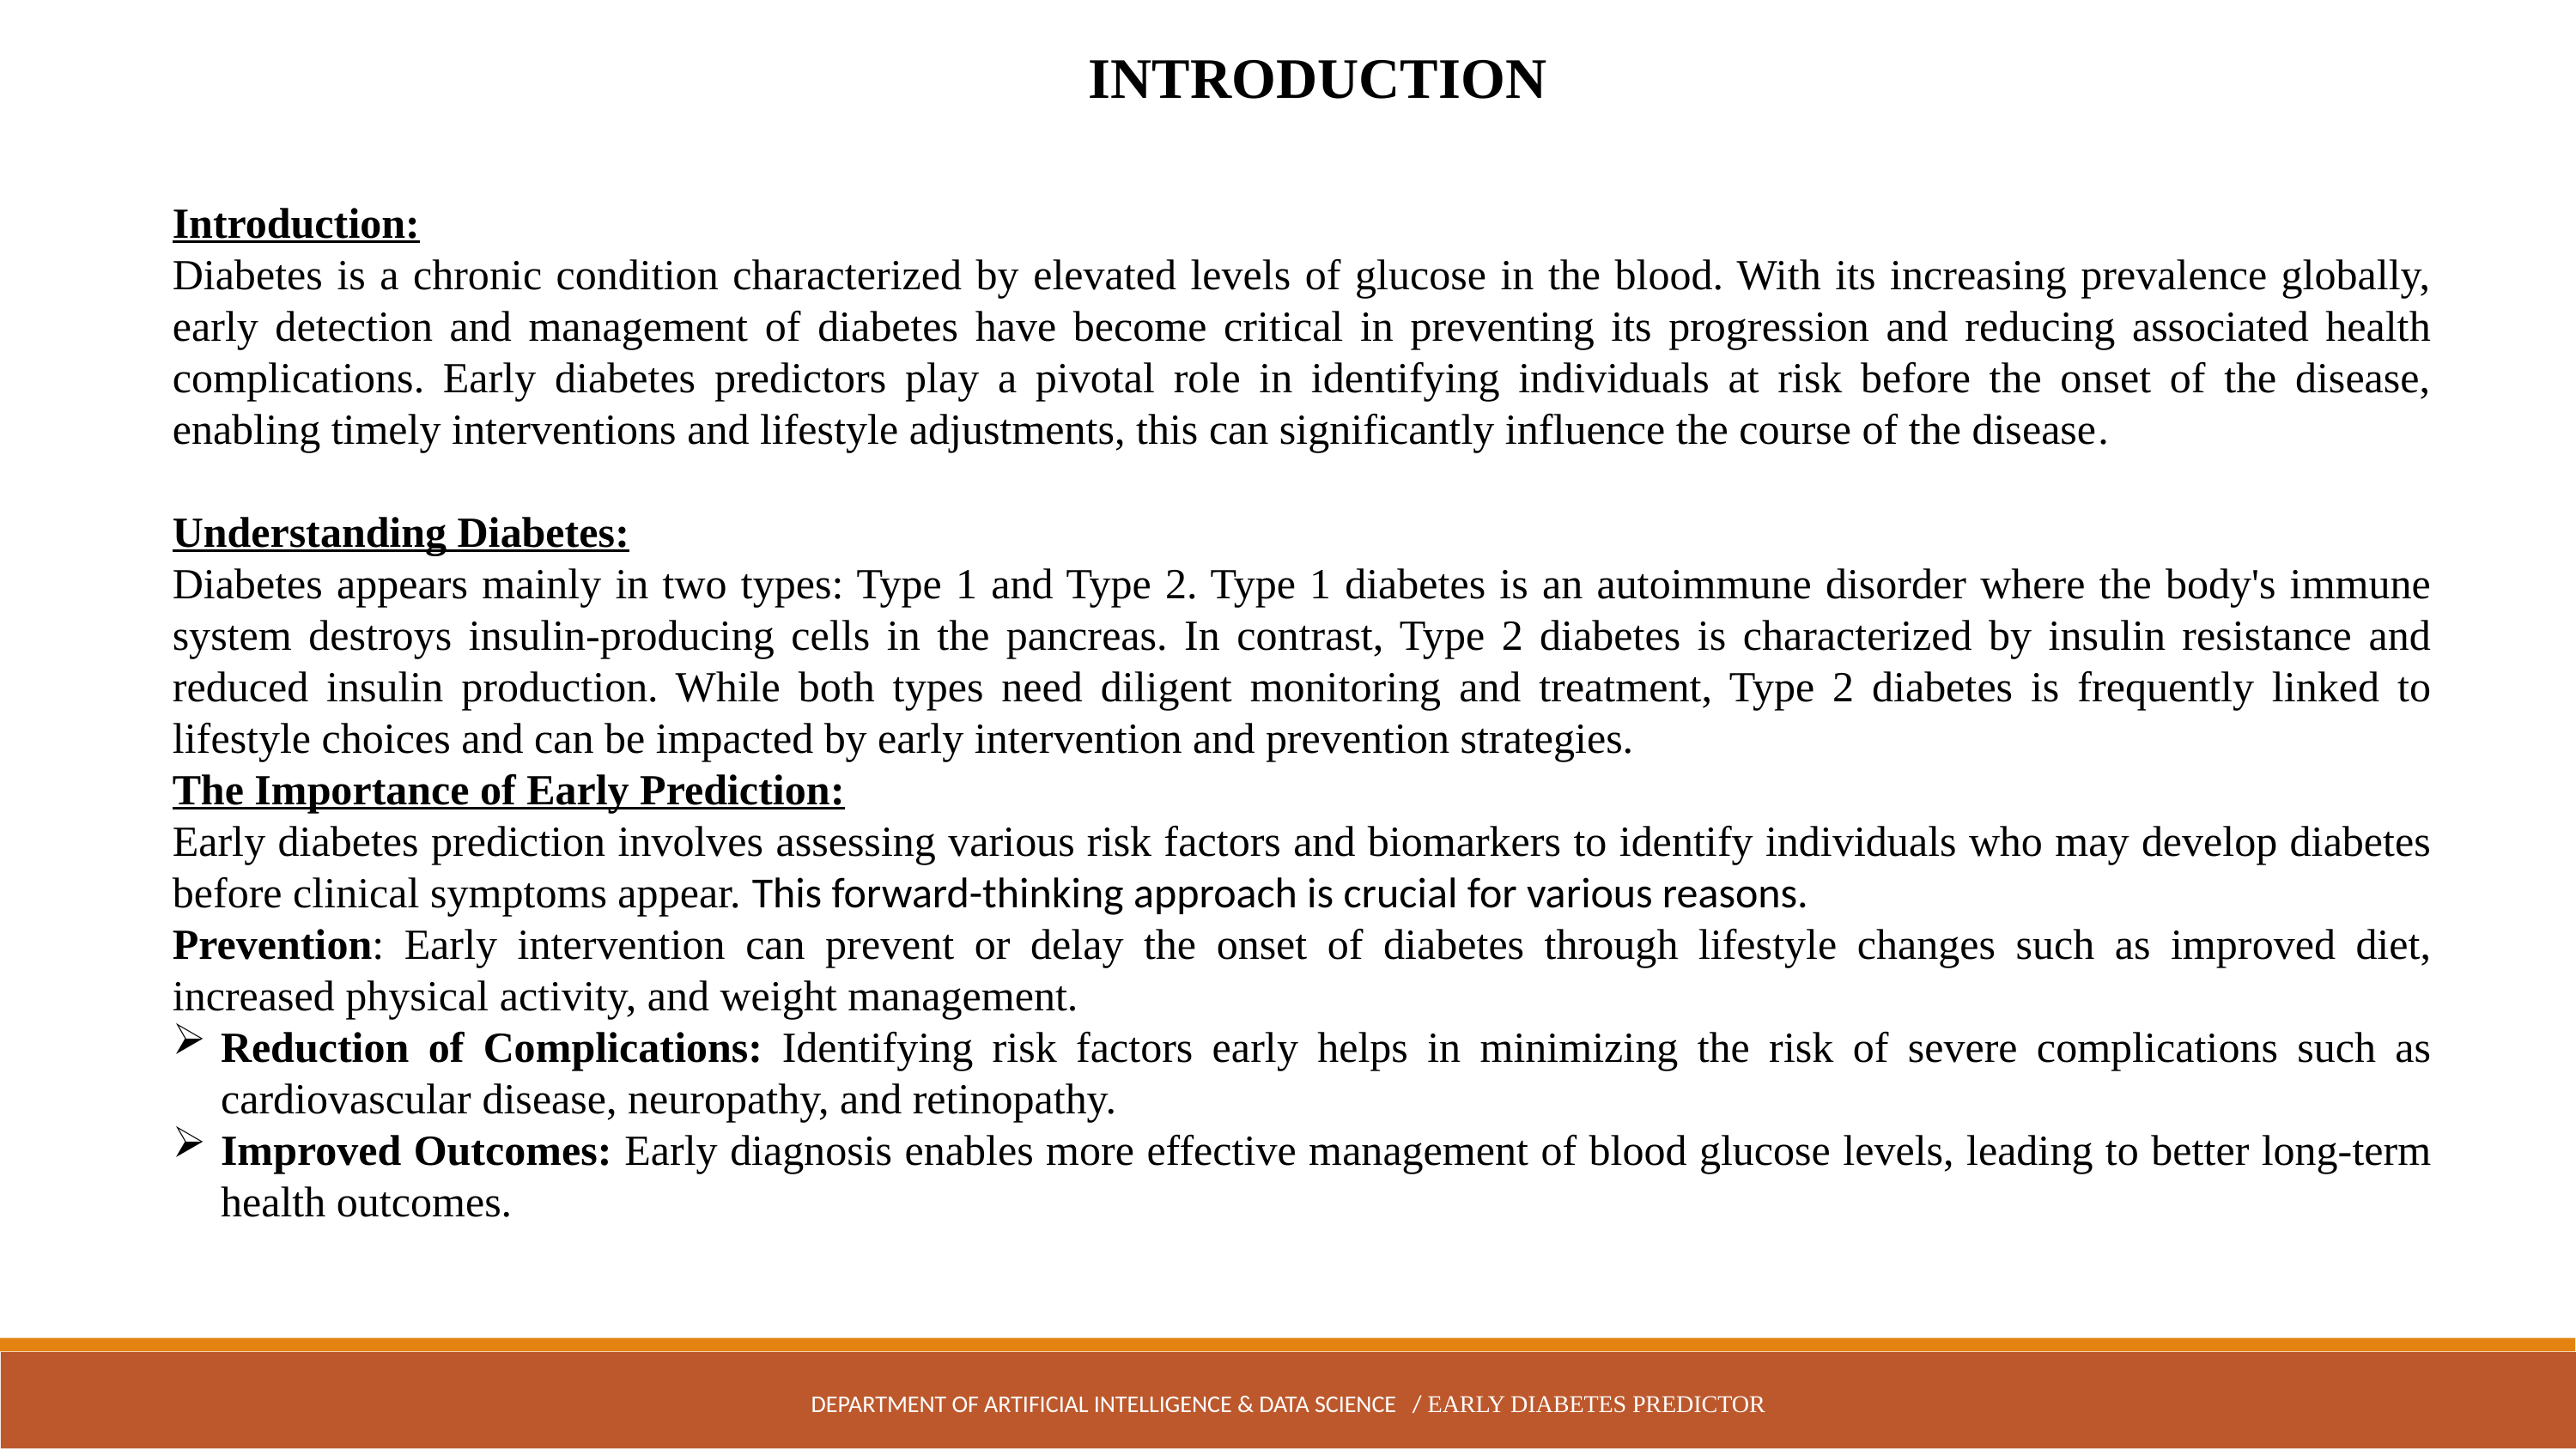

INTRODUCTION

Introduction:
Diabetes is a chronic condition characterized by elevated levels of glucose in the blood. With its increasing prevalence globally, early detection and management of diabetes have become critical in preventing its progression and reducing associated health complications. Early diabetes predictors play a pivotal role in identifying individuals at risk before the onset of the disease, enabling timely interventions and lifestyle adjustments, this can significantly influence the course of the disease.

Understanding Diabetes:
Diabetes appears mainly in two types: Type 1 and Type 2. Type 1 diabetes is an autoimmune disorder where the body's immune system destroys insulin-producing cells in the pancreas. In contrast, Type 2 diabetes is characterized by insulin resistance and reduced insulin production. While both types need diligent monitoring and treatment, Type 2 diabetes is frequently linked to lifestyle choices and can be impacted by early intervention and prevention strategies.
The Importance of Early Prediction:
Early diabetes prediction involves assessing various risk factors and biomarkers to identify individuals who may develop diabetes before clinical symptoms appear. This forward-thinking approach is crucial for various reasons.
Prevention: Early intervention can prevent or delay the onset of diabetes through lifestyle changes such as improved diet, increased physical activity, and weight management.
Reduction of Complications: Identifying risk factors early helps in minimizing the risk of severe complications such as cardiovascular disease, neuropathy, and retinopathy.
Improved Outcomes: Early diagnosis enables more effective management of blood glucose levels, leading to better long-term health outcomes.

DEPARTMENT OF ARTIFICIAL INTELLIGENCE & DATA SCIENCE   / EARLY DIABETES PREDICTOR
6